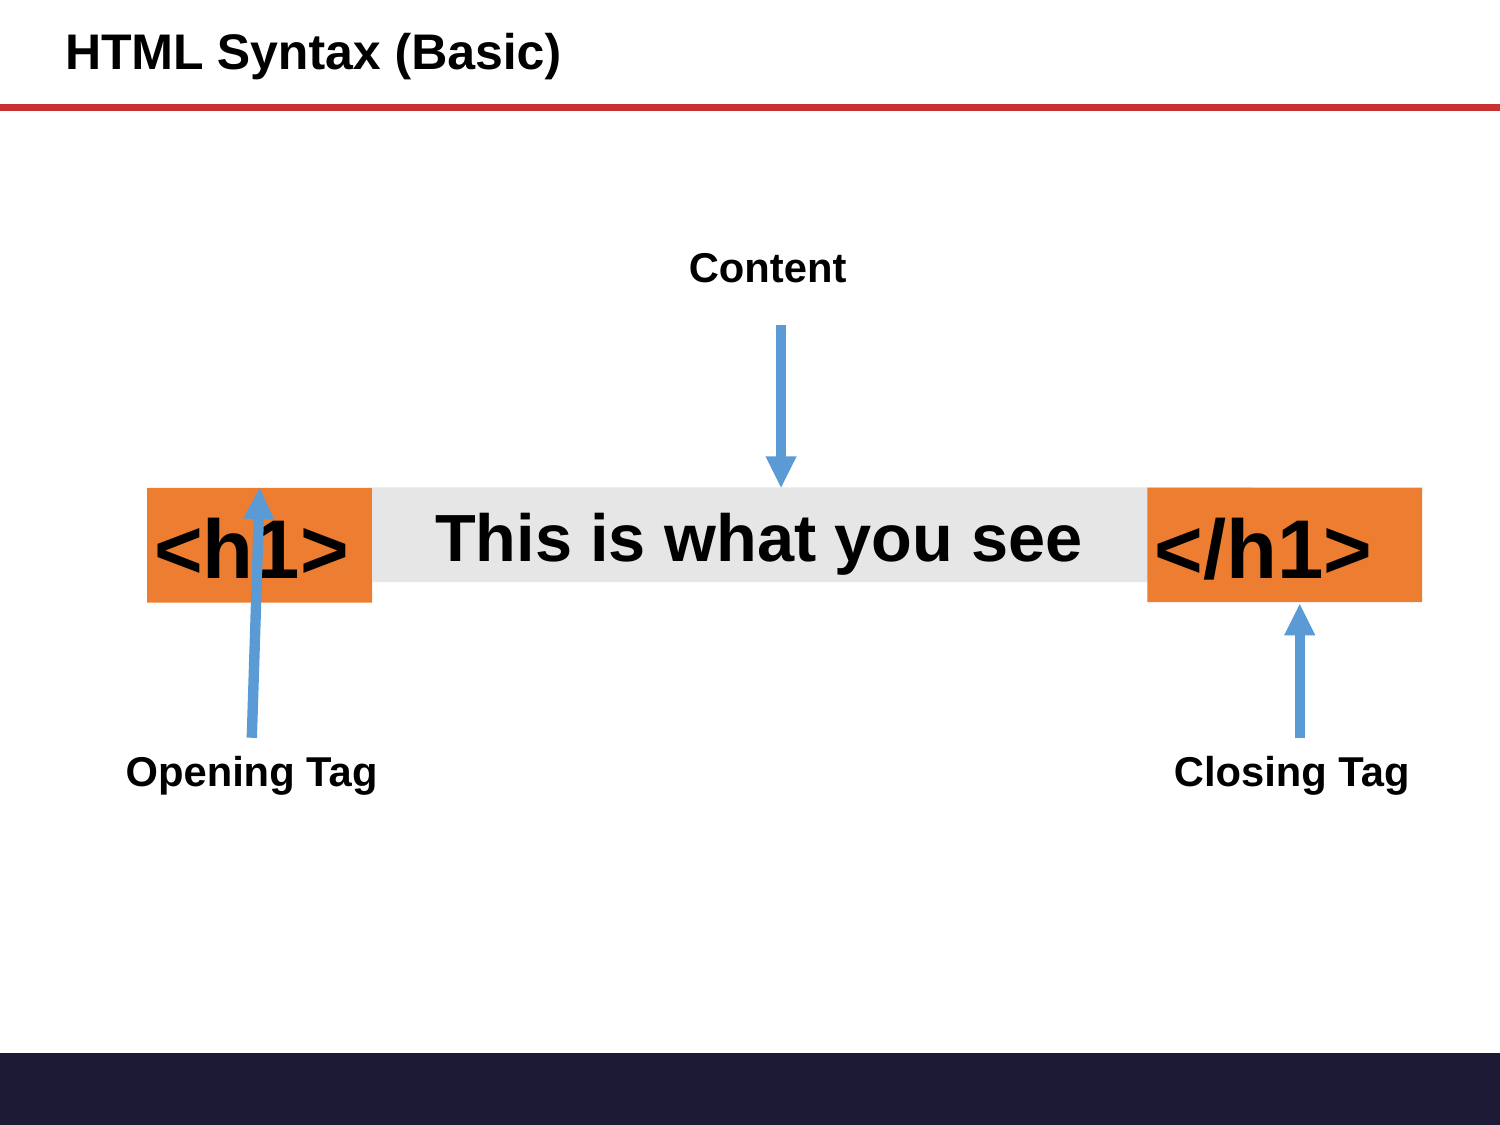

# HTML Syntax (Basic)
Content

   This is what you see
</h1>
<h1>

Opening Tag
Closing Tag